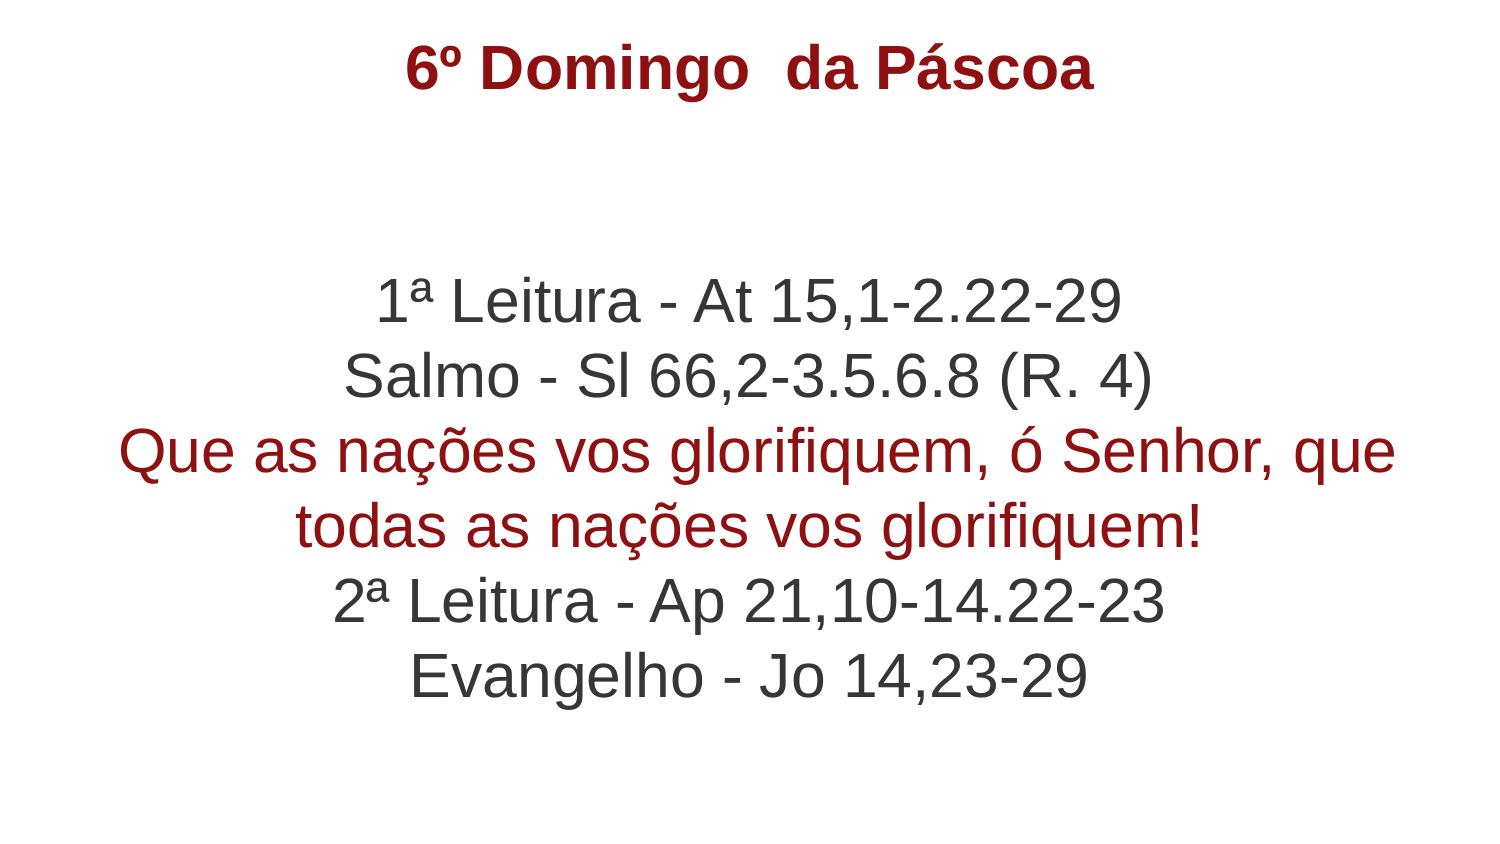

6º Domingo  da Páscoa
1ª Leitura - At 15,1-2.22-29
Salmo - Sl 66,2-3.5.6.8 (R. 4)
 Que as nações vos glorifiquem, ó Senhor, que todas as nações vos glorifiquem!
2ª Leitura - Ap 21,10-14.22-23
Evangelho - Jo 14,23-29